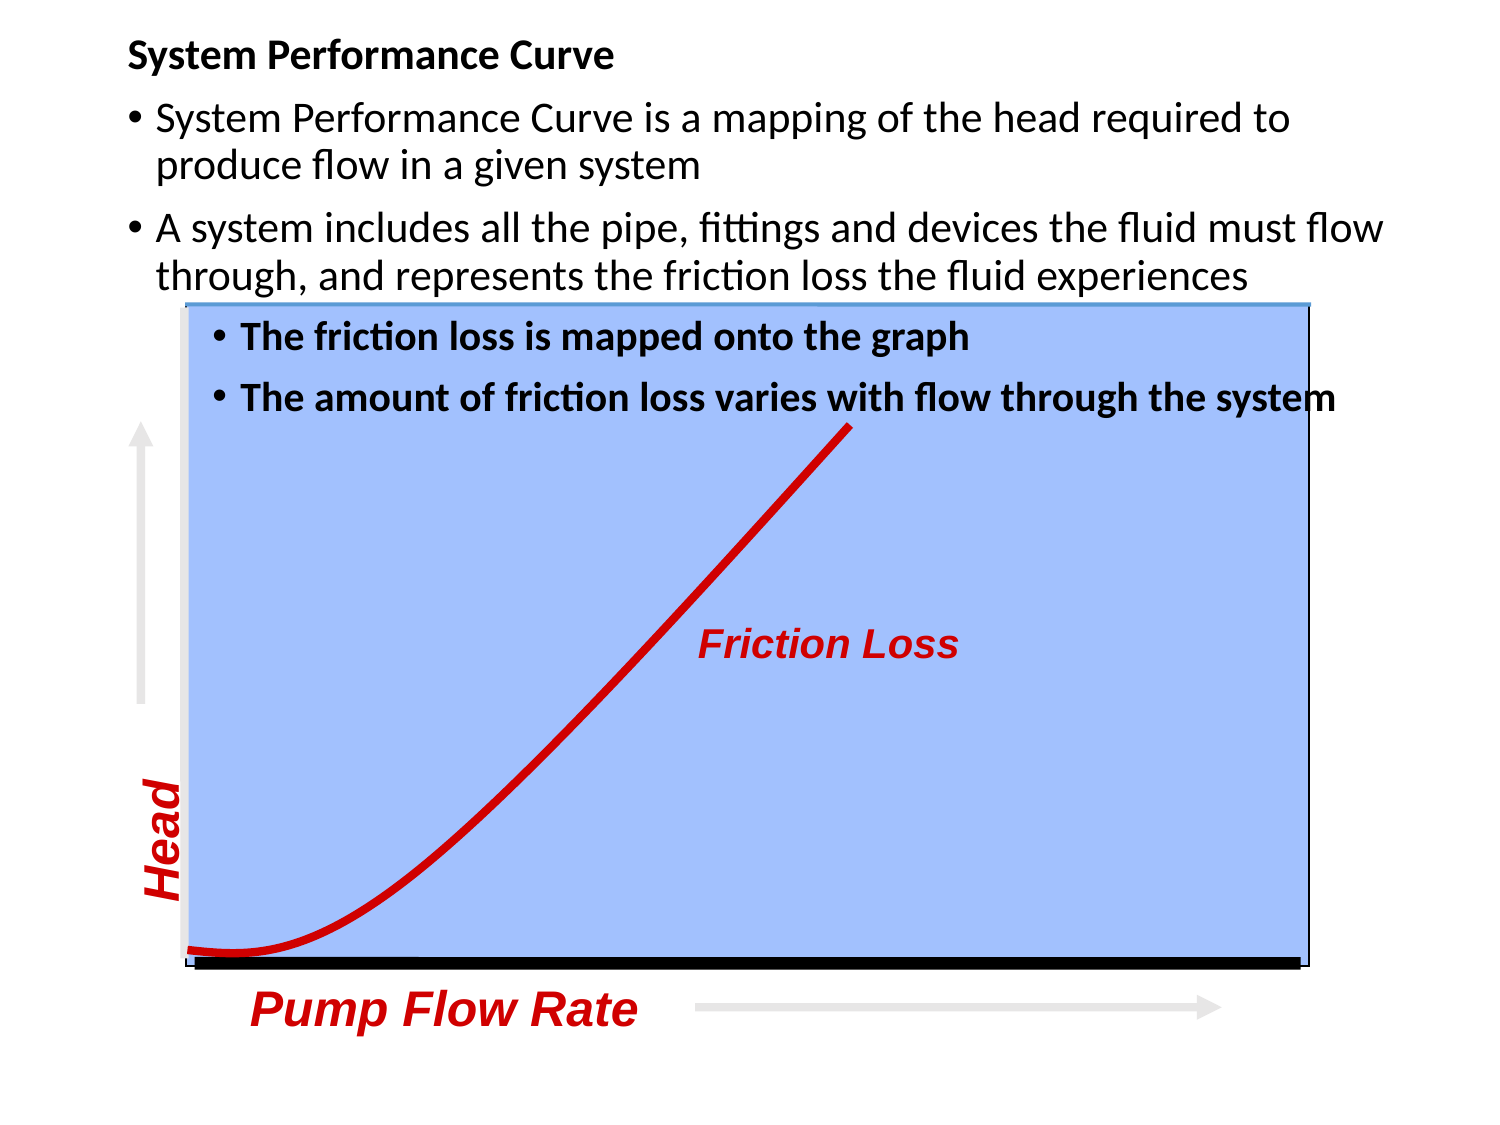

System Performance Curve
System Performance Curve is a mapping of the head required to produce flow in a given system
A system includes all the pipe, fittings and devices the fluid must flow through, and represents the friction loss the fluid experiences

The friction loss is mapped onto the graph
The amount of friction loss varies with flow through the system

Head

Friction Loss
Pump Flow Rate